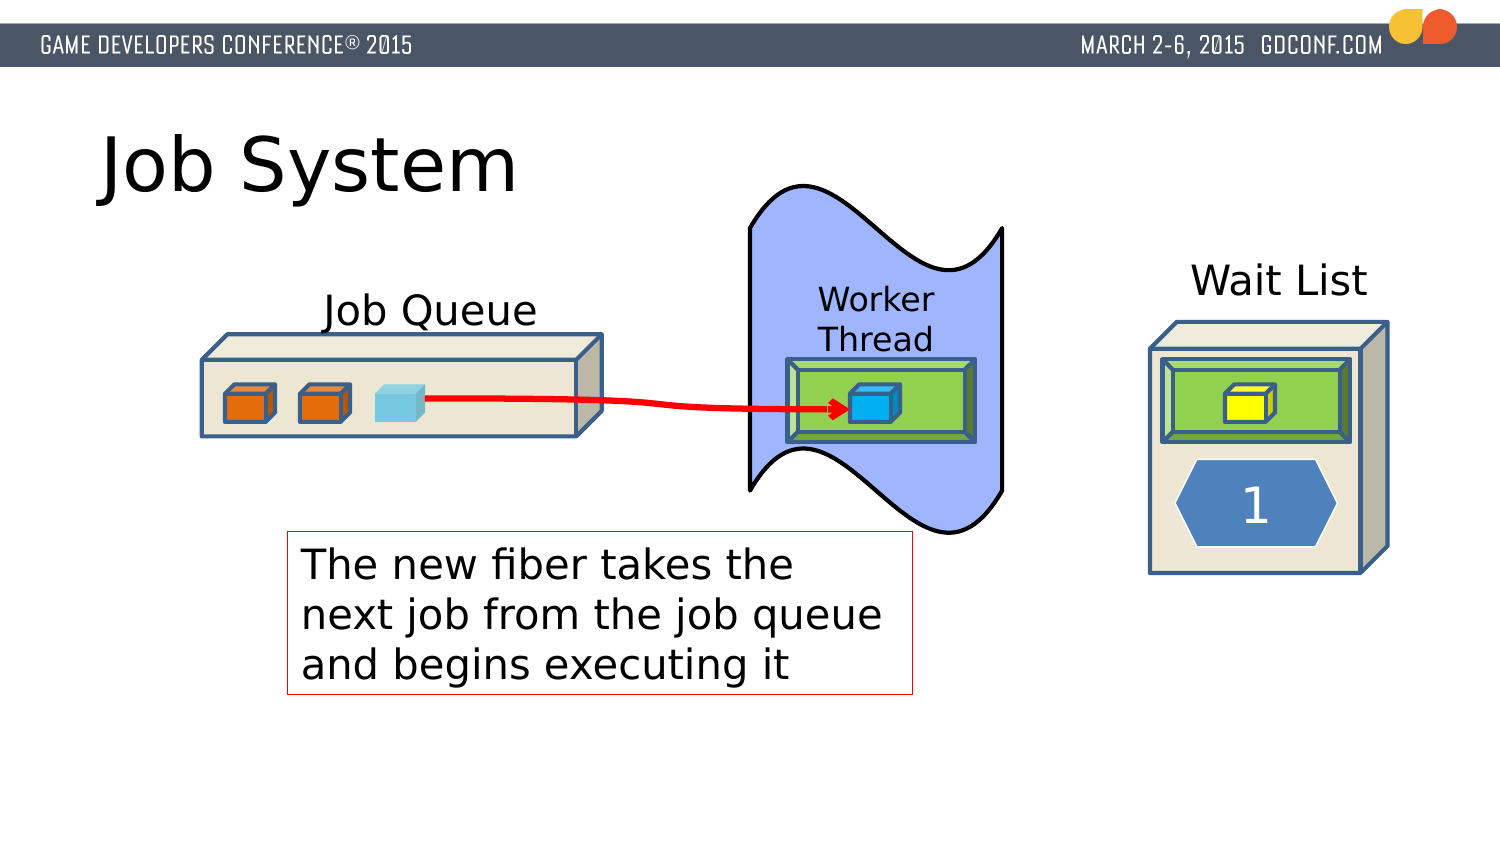

# Job System
Worker Thread
Wait List
Job Queue

1
The new fiber takes the next job from the job queue and begins executing it